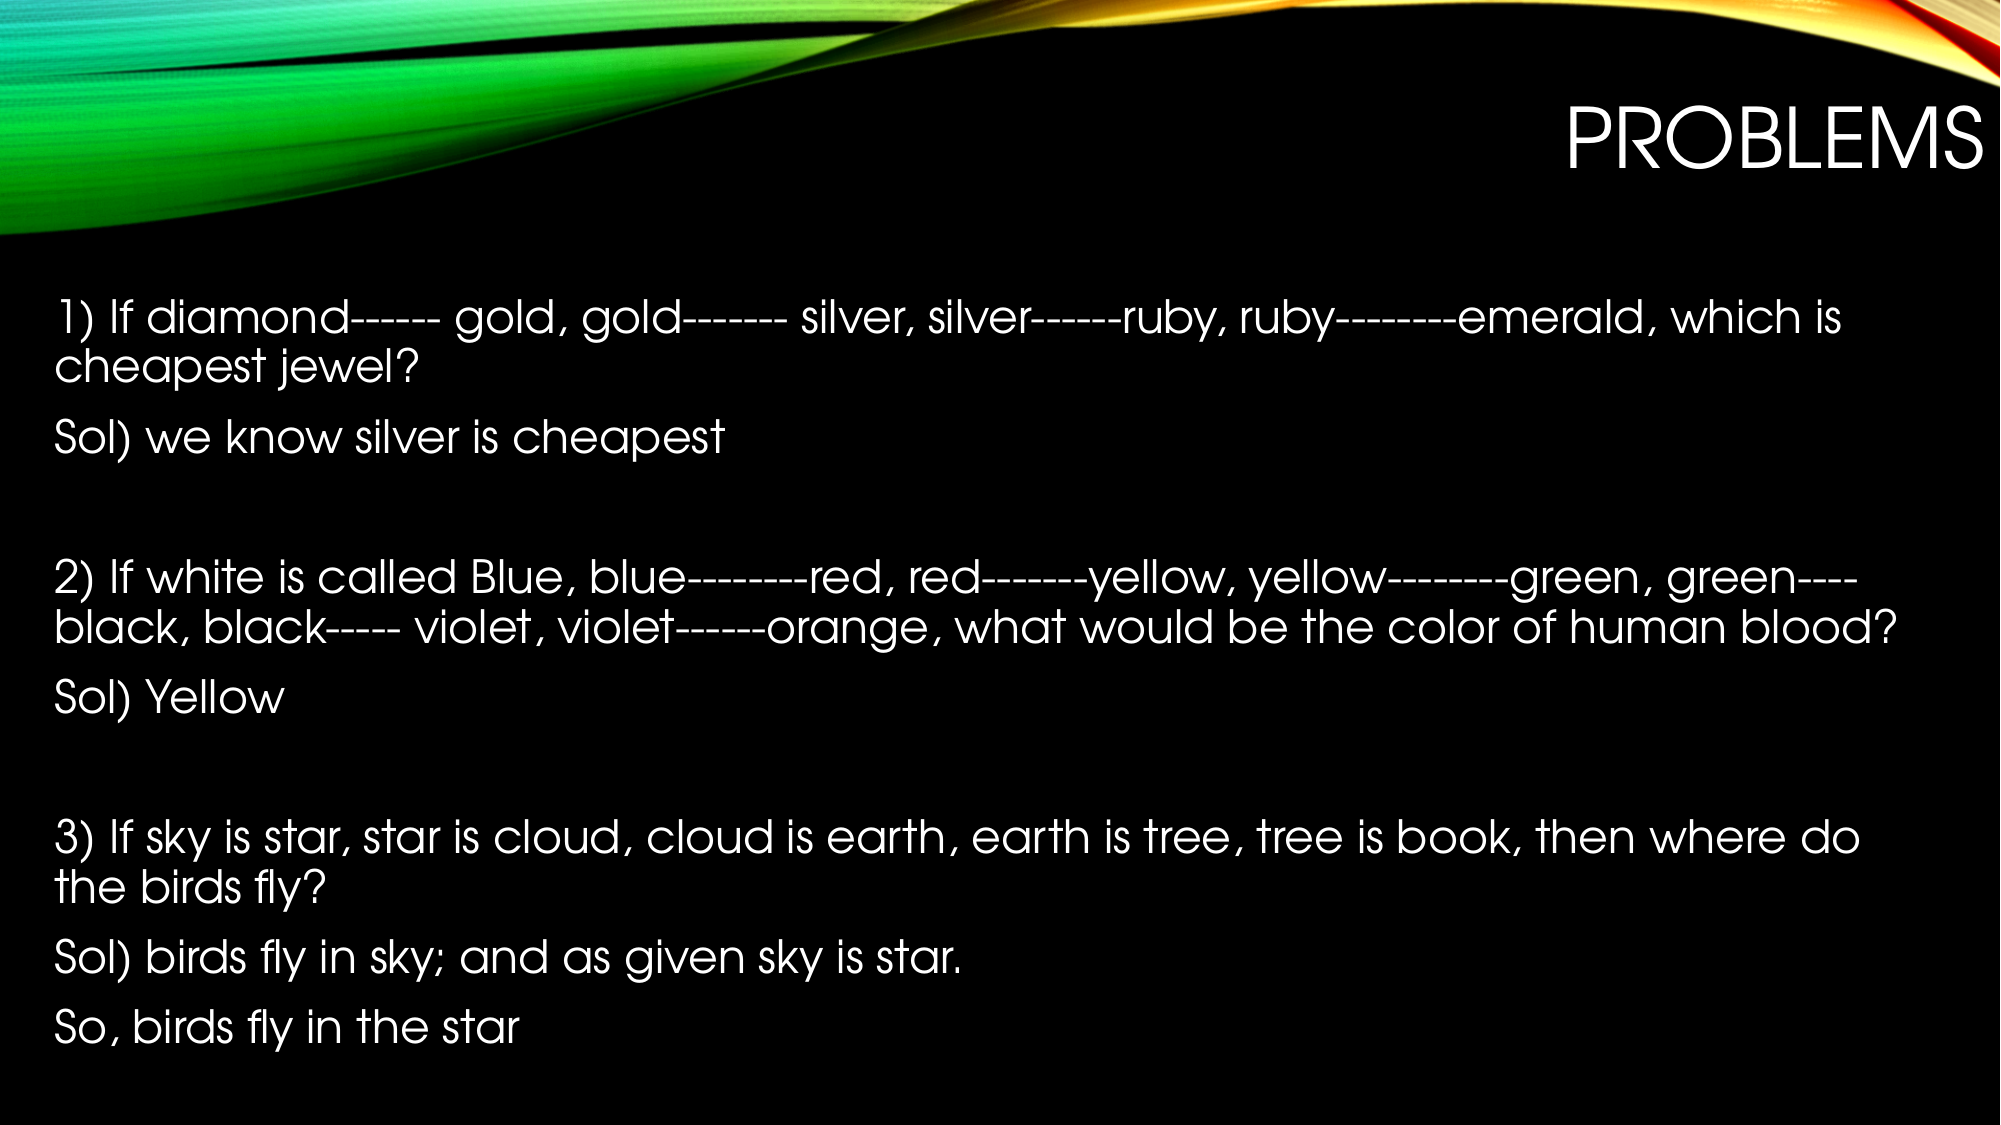

# Problems
1) If diamond------ gold, gold------- silver, silver------ruby, ruby--------emerald, which is cheapest jewel?
Sol) we know silver is cheapest

2) If white is called Blue, blue--------red, red-------yellow, yellow--------green, green----black, black----- violet, violet------orange, what would be the color of human blood?
Sol) Yellow

3) If sky is star, star is cloud, cloud is earth, earth is tree, tree is book, then where do the birds fly?
Sol) birds fly in sky; and as given sky is star.
So, birds fly in the star